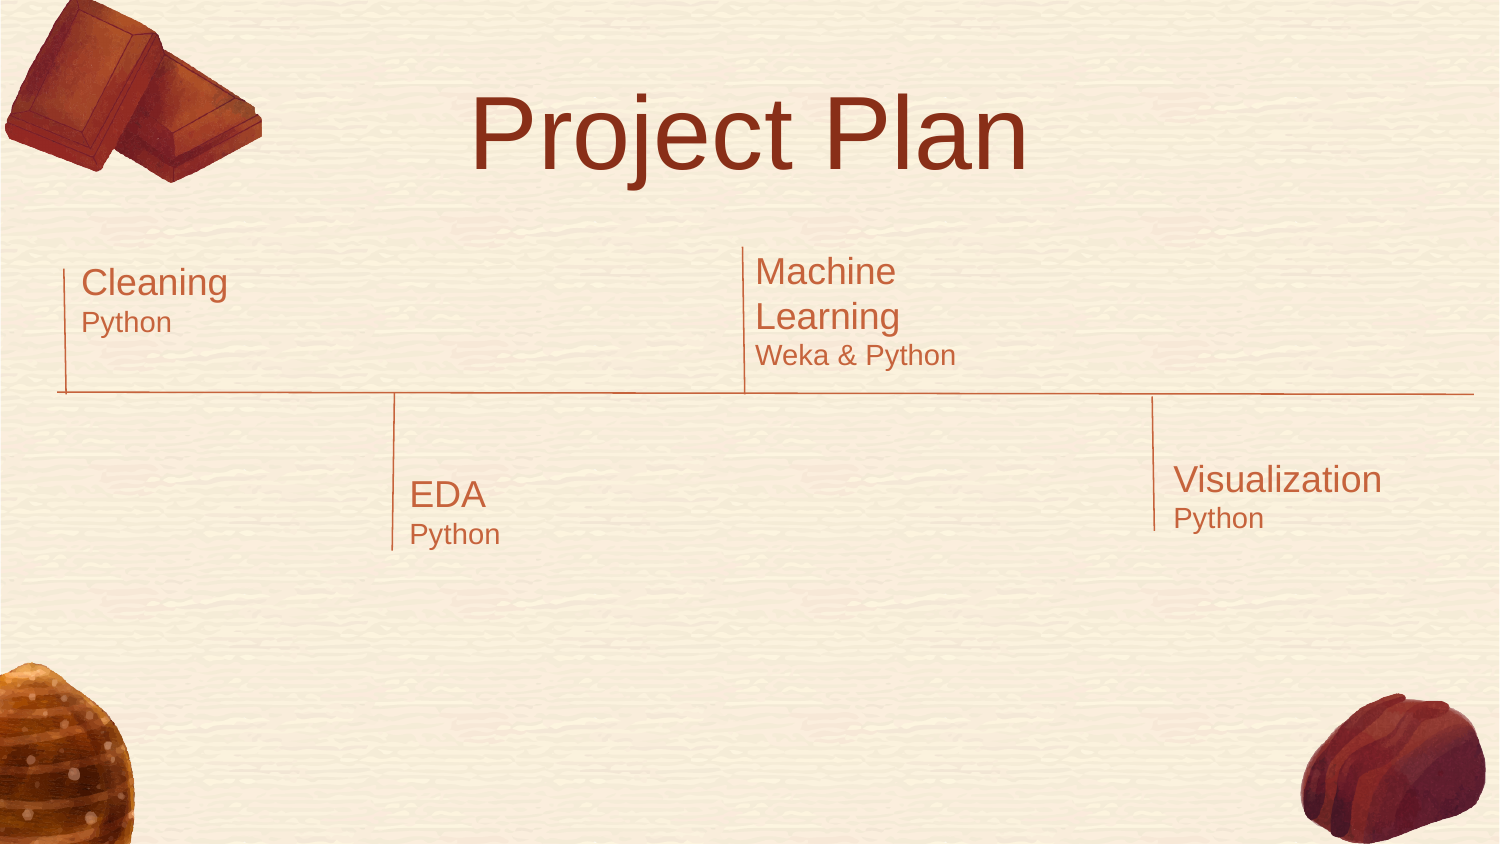

# Project Plan
Machine Learning
Weka & Python
Cleaning
Python
Visualization
Python
EDA
Python